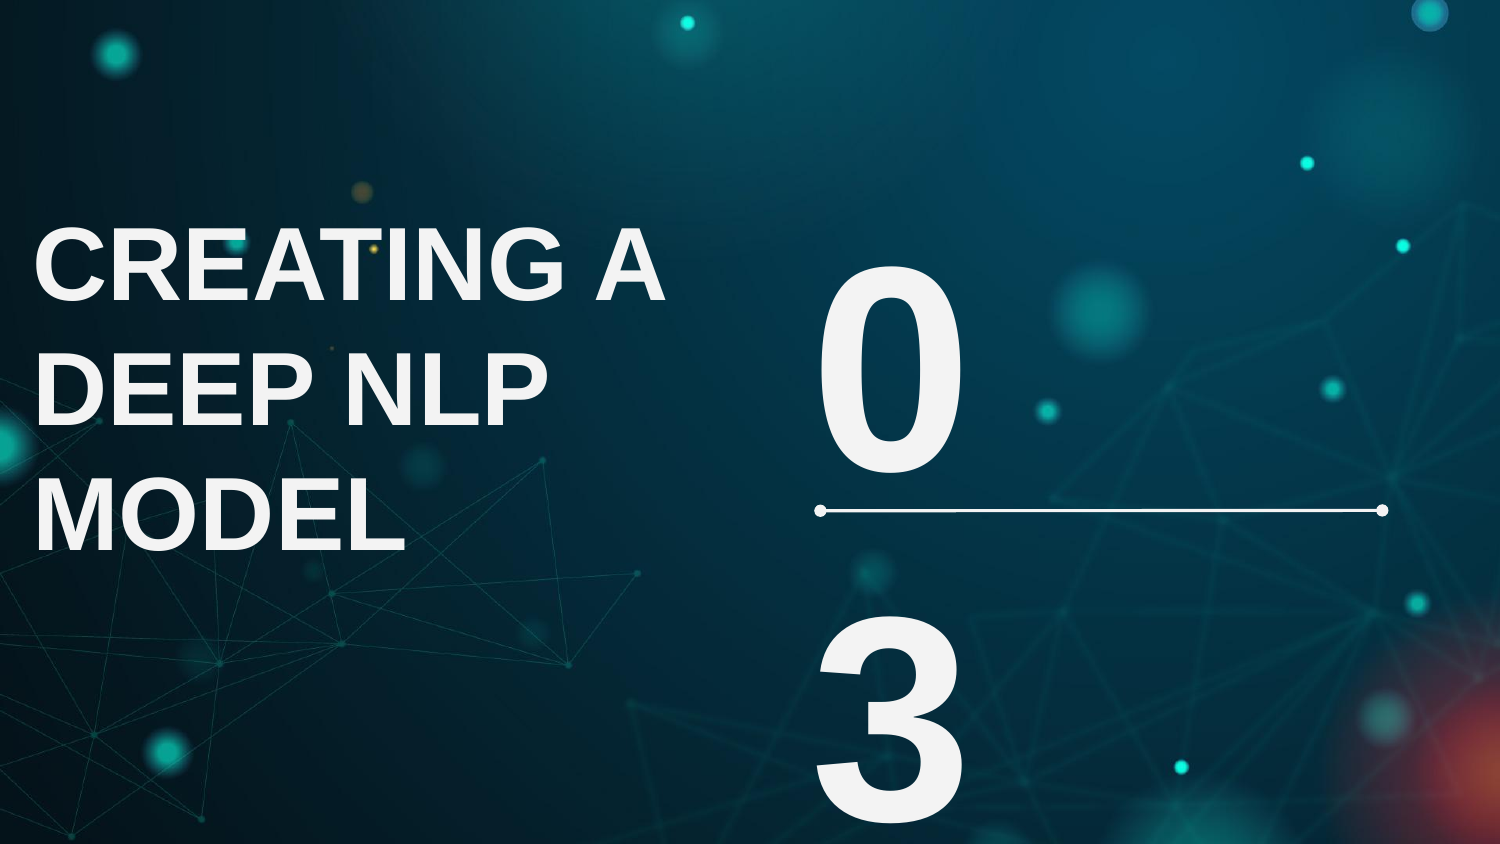

03
# CREATING A DEEP NLP MODEL